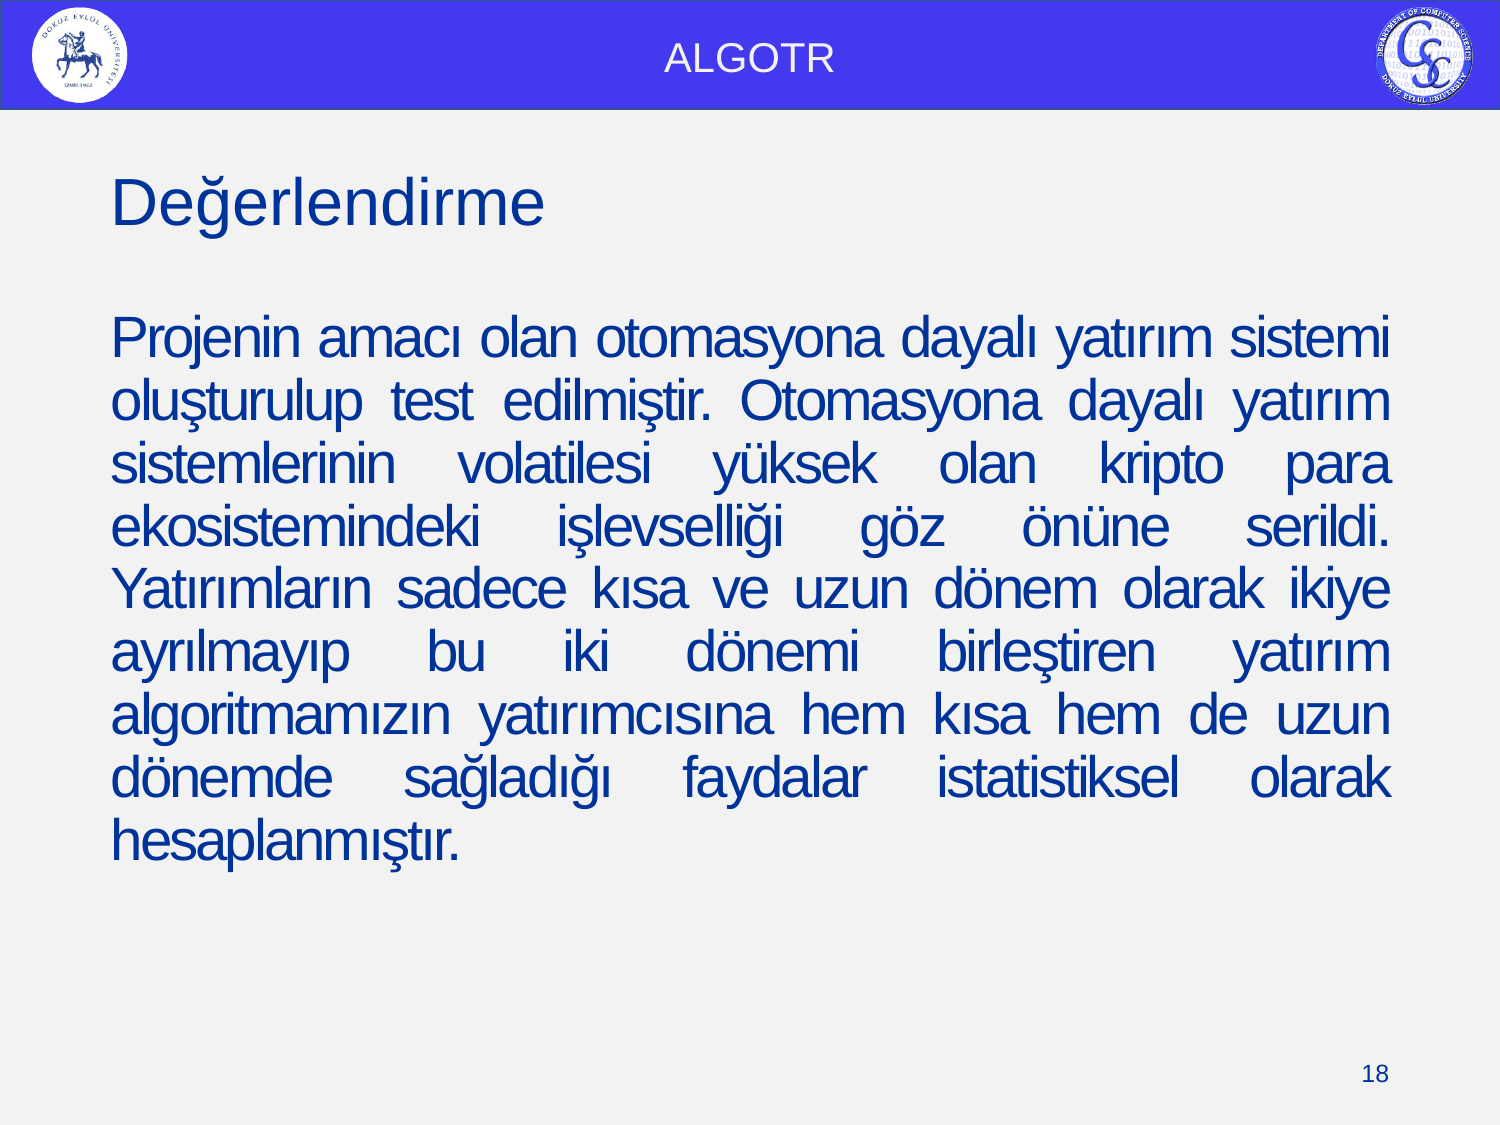

ALGOTR
# Değerlendirme
Projenin amacı olan otomasyona dayalı yatırım sistemi oluşturulup test edilmiştir. Otomasyona dayalı yatırım sistemlerinin volatilesi yüksek olan kripto para ekosistemindeki işlevselliği göz önüne serildi. Yatırımların sadece kısa ve uzun dönem olarak ikiye ayrılmayıp bu iki dönemi birleştiren yatırım algoritmamızın yatırımcısına hem kısa hem de uzun dönemde sağladığı faydalar istatistiksel olarak hesaplanmıştır.
18